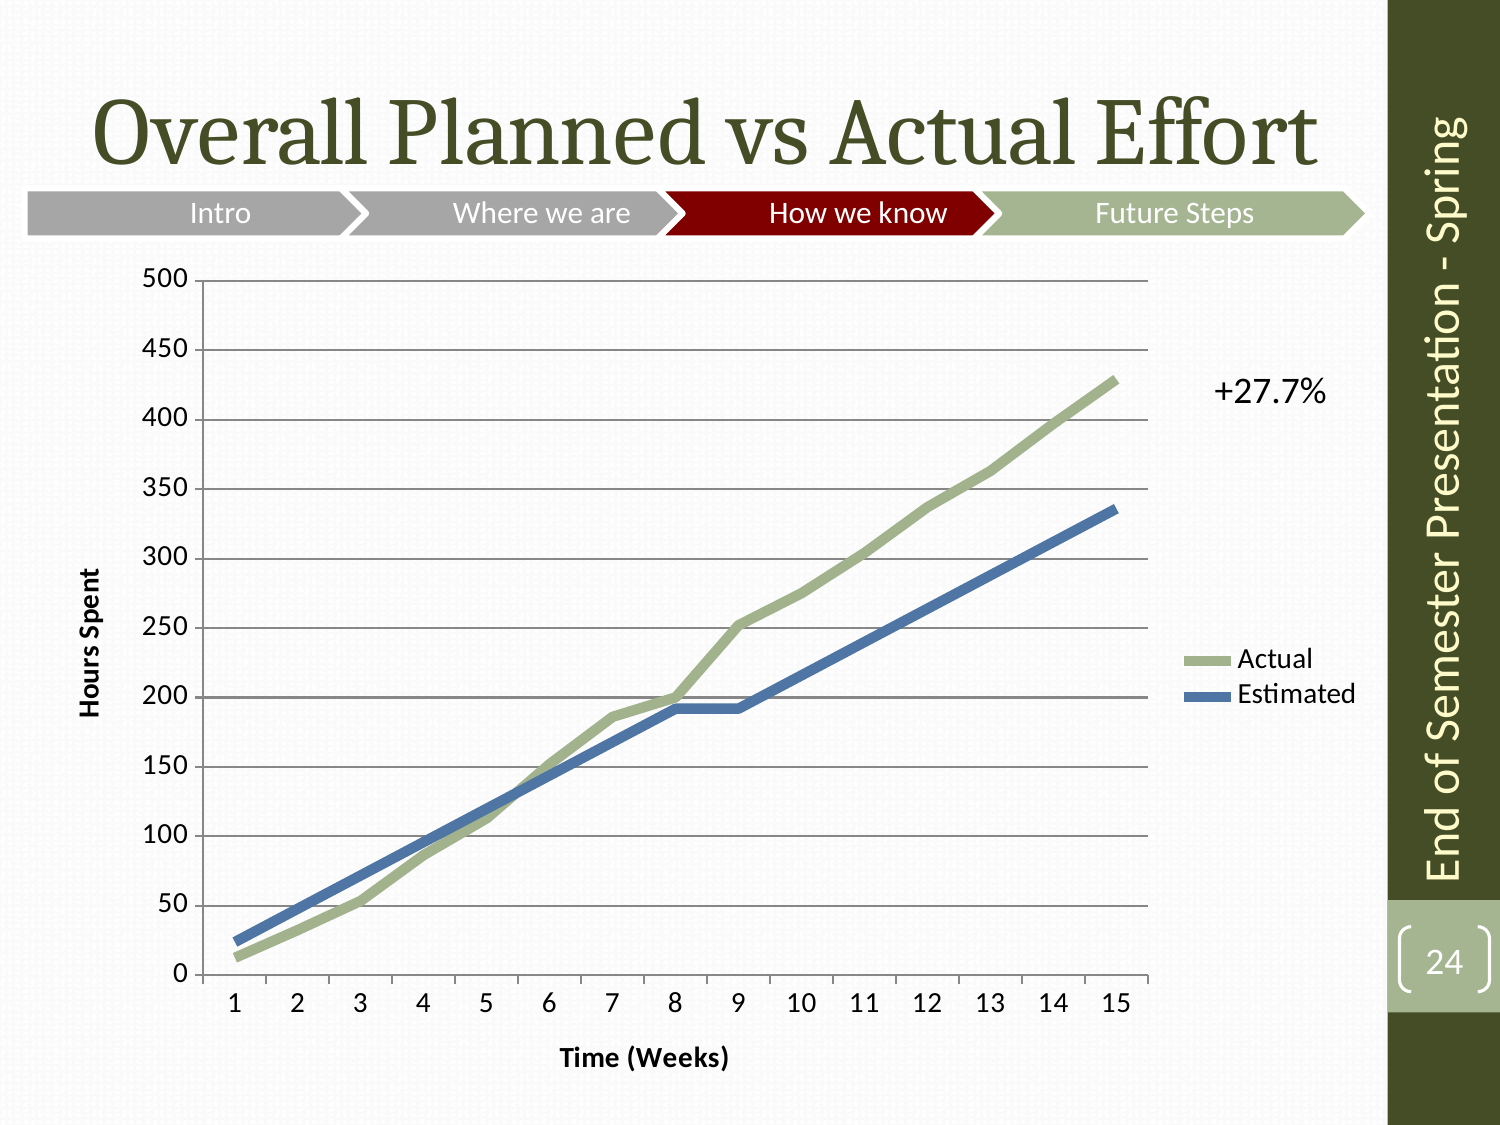

Overall Planned vs Actual Effort
Intro
Where we are
How we know
Future Steps

### Chart

| Category | Actual | Estimated |
|---|---|---|
+27.7%
End of Semester Presentation - Spring
24